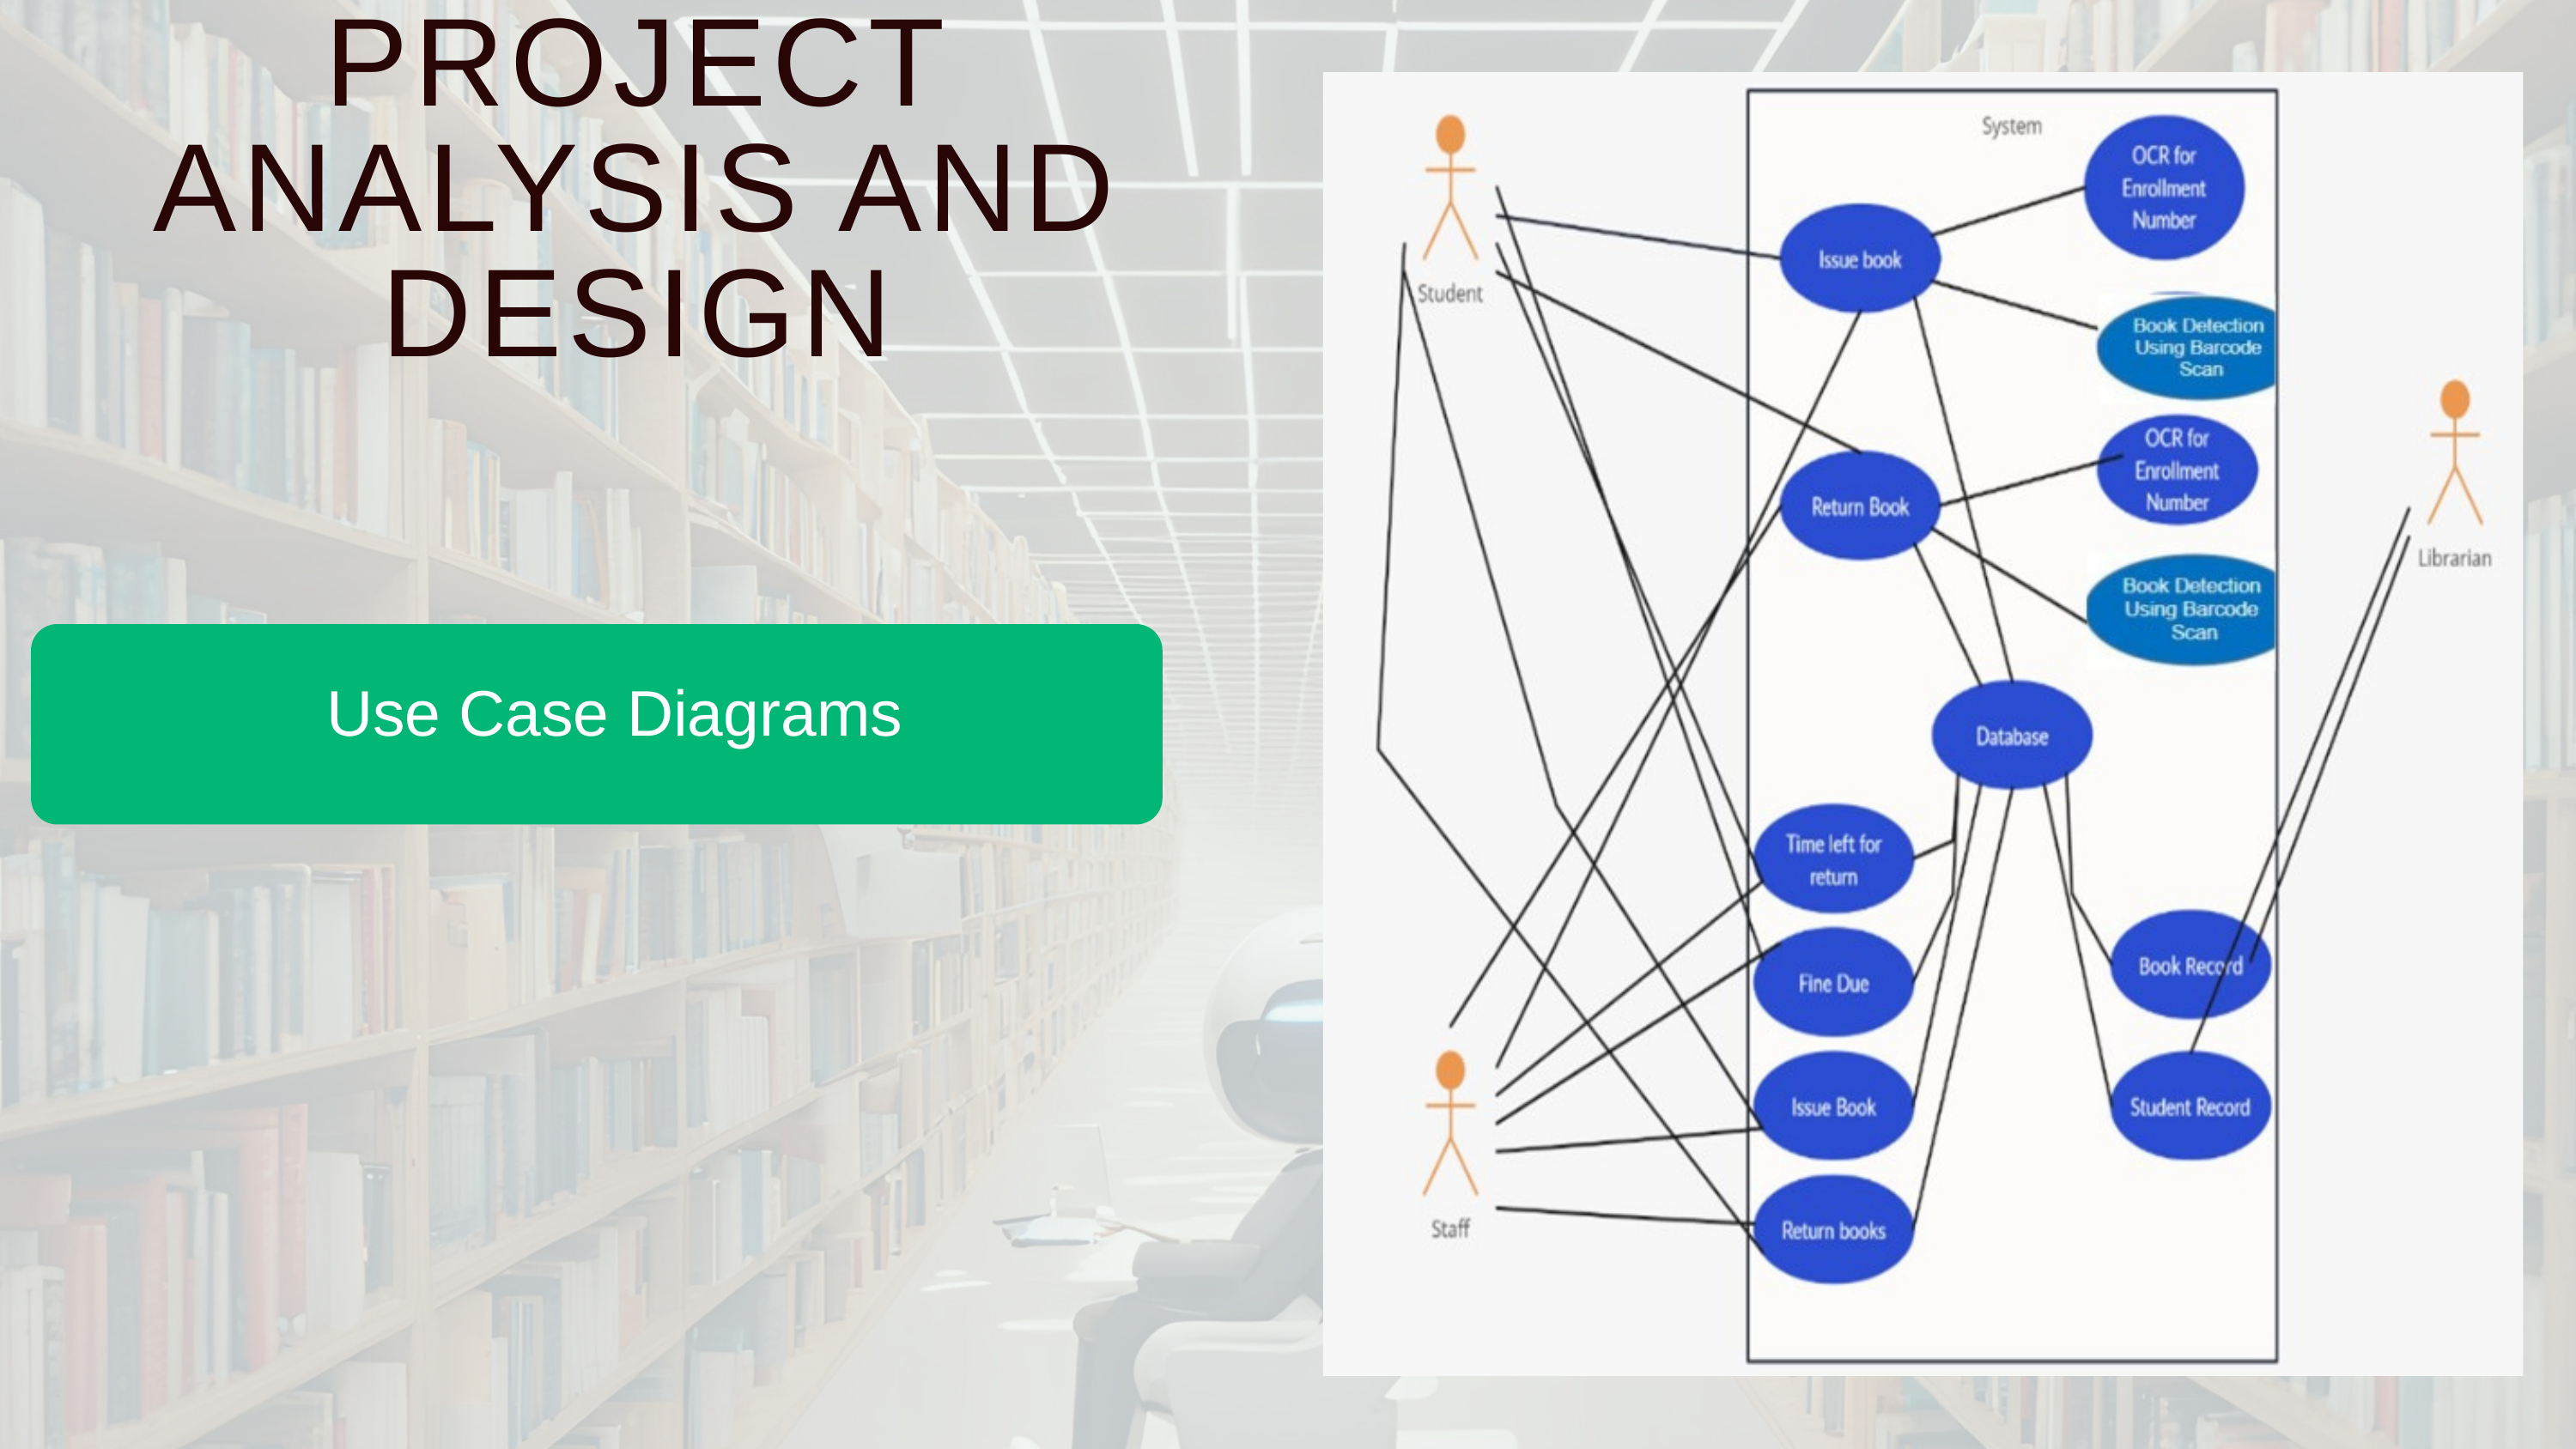

PROJECT ANALYSIS AND DESIGN

  Use Case Diagrams